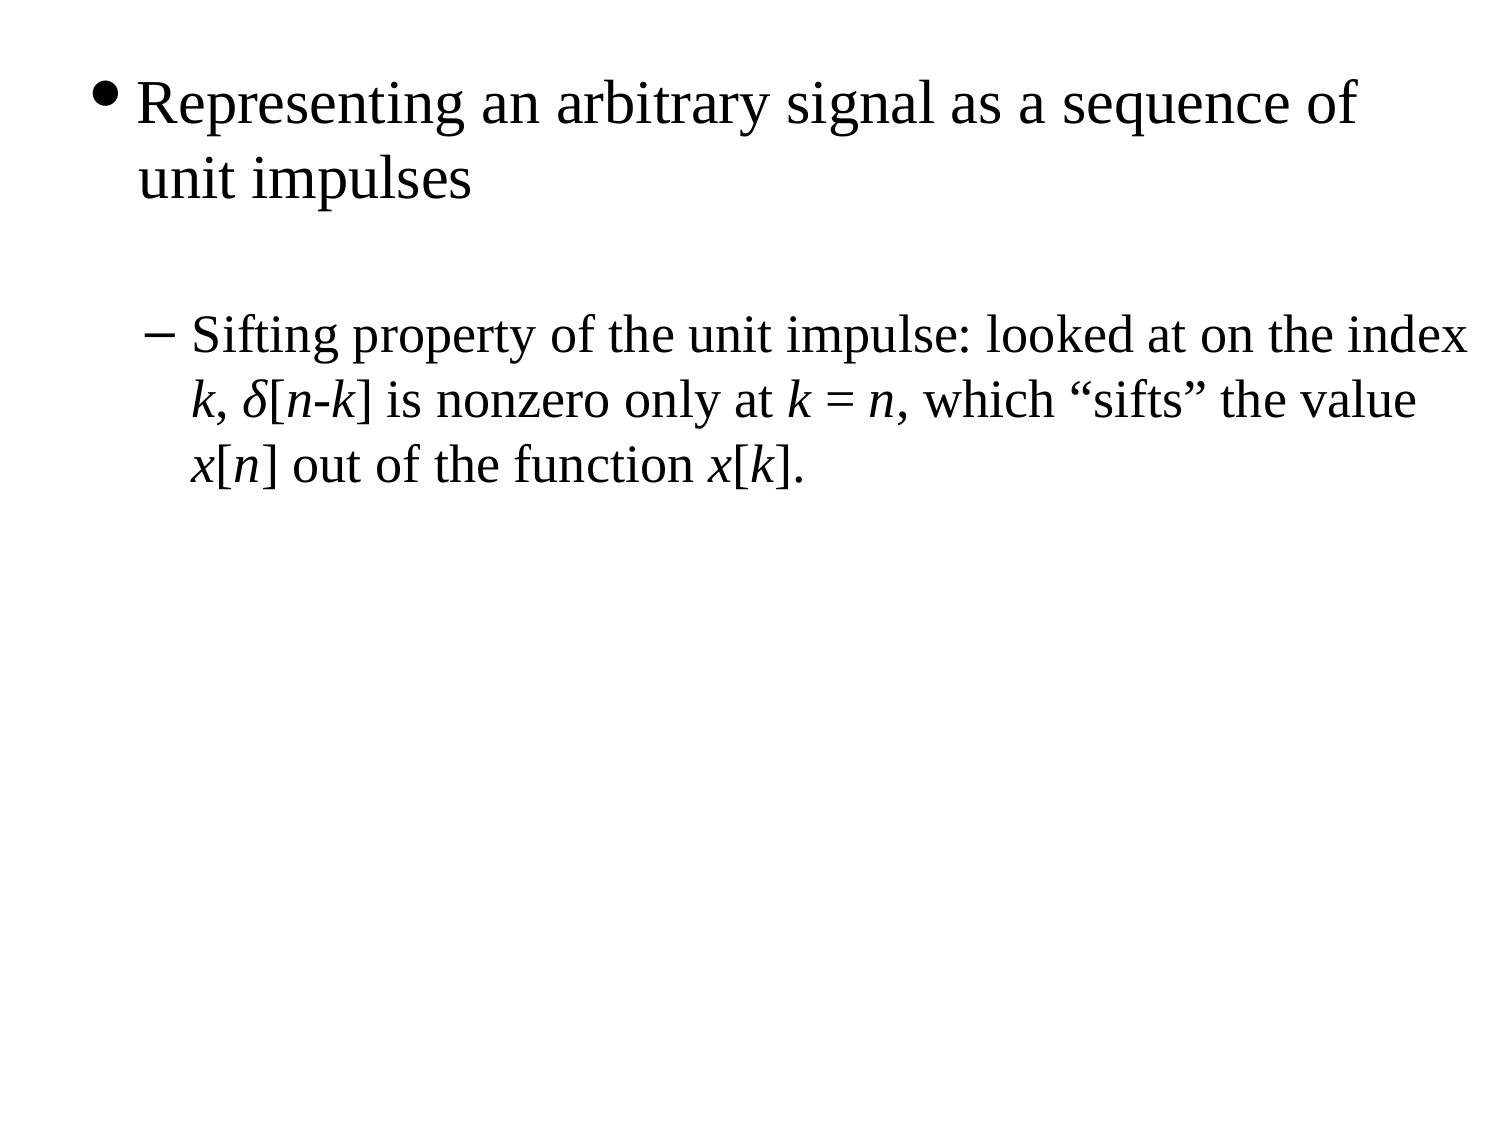

Representing an arbitrary signal as a sequence of
unit impulses

Sifting property of the unit impulse: looked at on the index k, δ[n-k] is nonzero only at k = n, which “sifts” the value x[n] out of the function x[k].